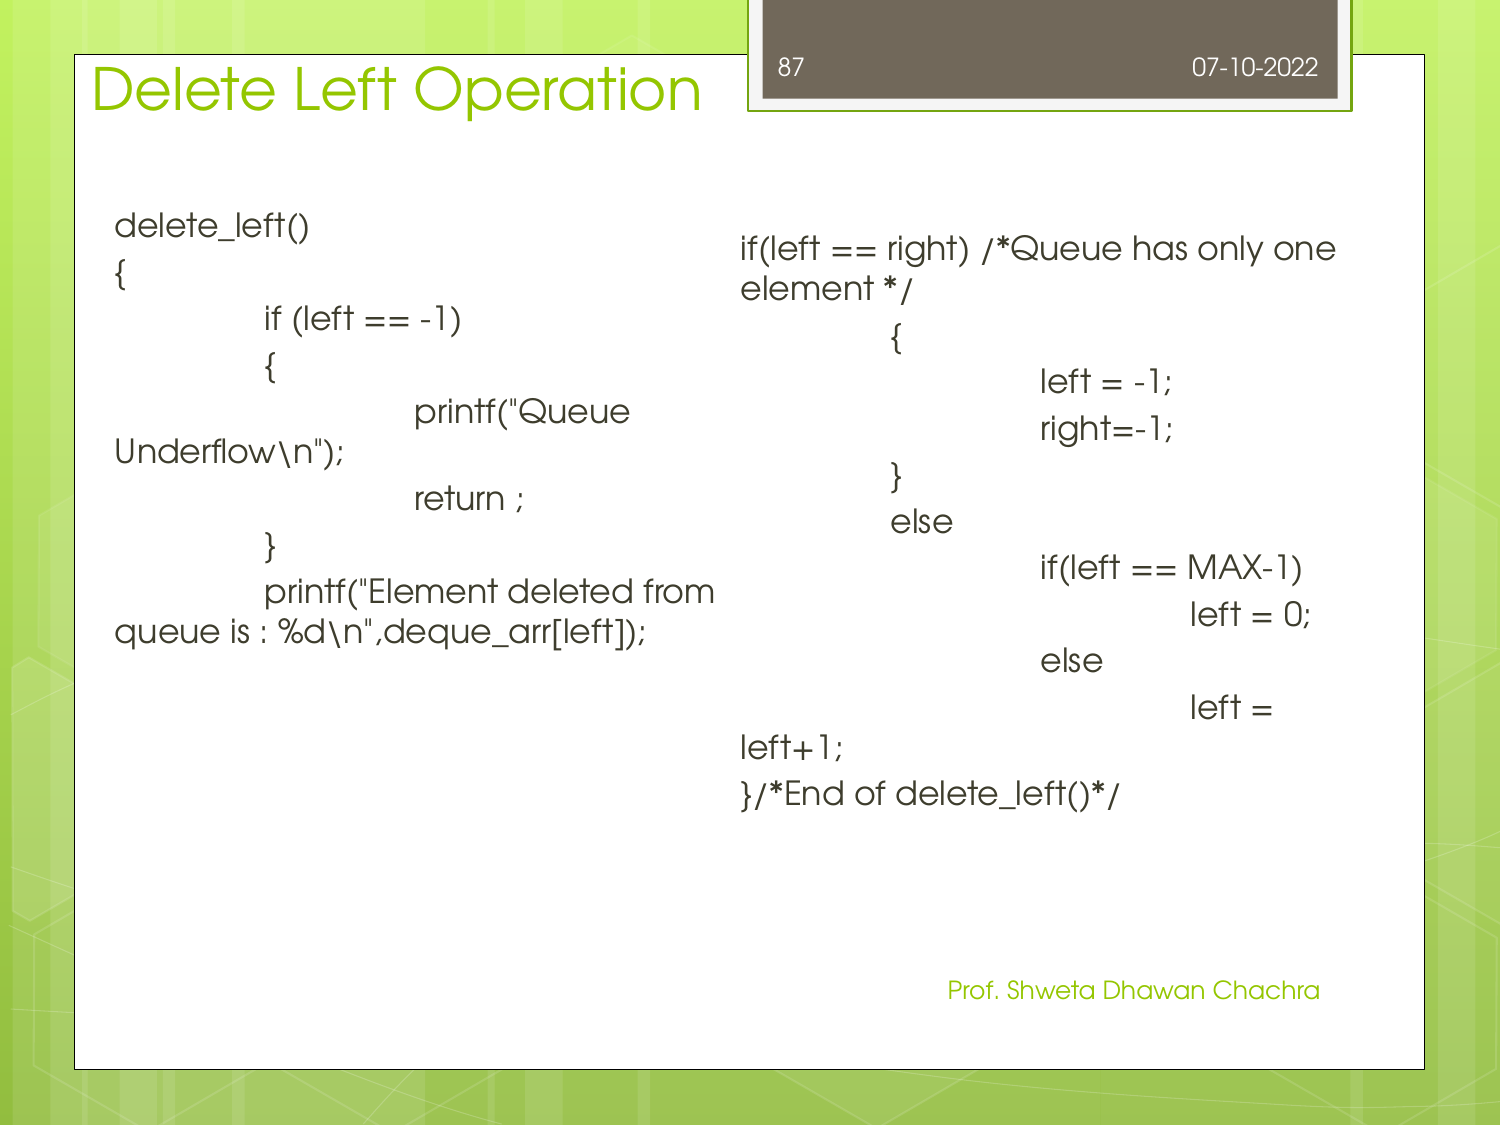

87
07-10-2022
# Delete Left Operation
delete_left()
{
	if (left == -1)
	{
		printf("Queue Underflow\n");
		return ;
	}
	printf("Element deleted from queue is : %d\n",deque_arr[left]);

if(left == right) /*Queue has only one element */
	{
		left = -1;
		right=-1;
	}
	else
		if(left == MAX-1)
			left = 0;
		else
			left = left+1;
}/*End of delete_left()*/
Prof. Shweta Dhawan Chachra